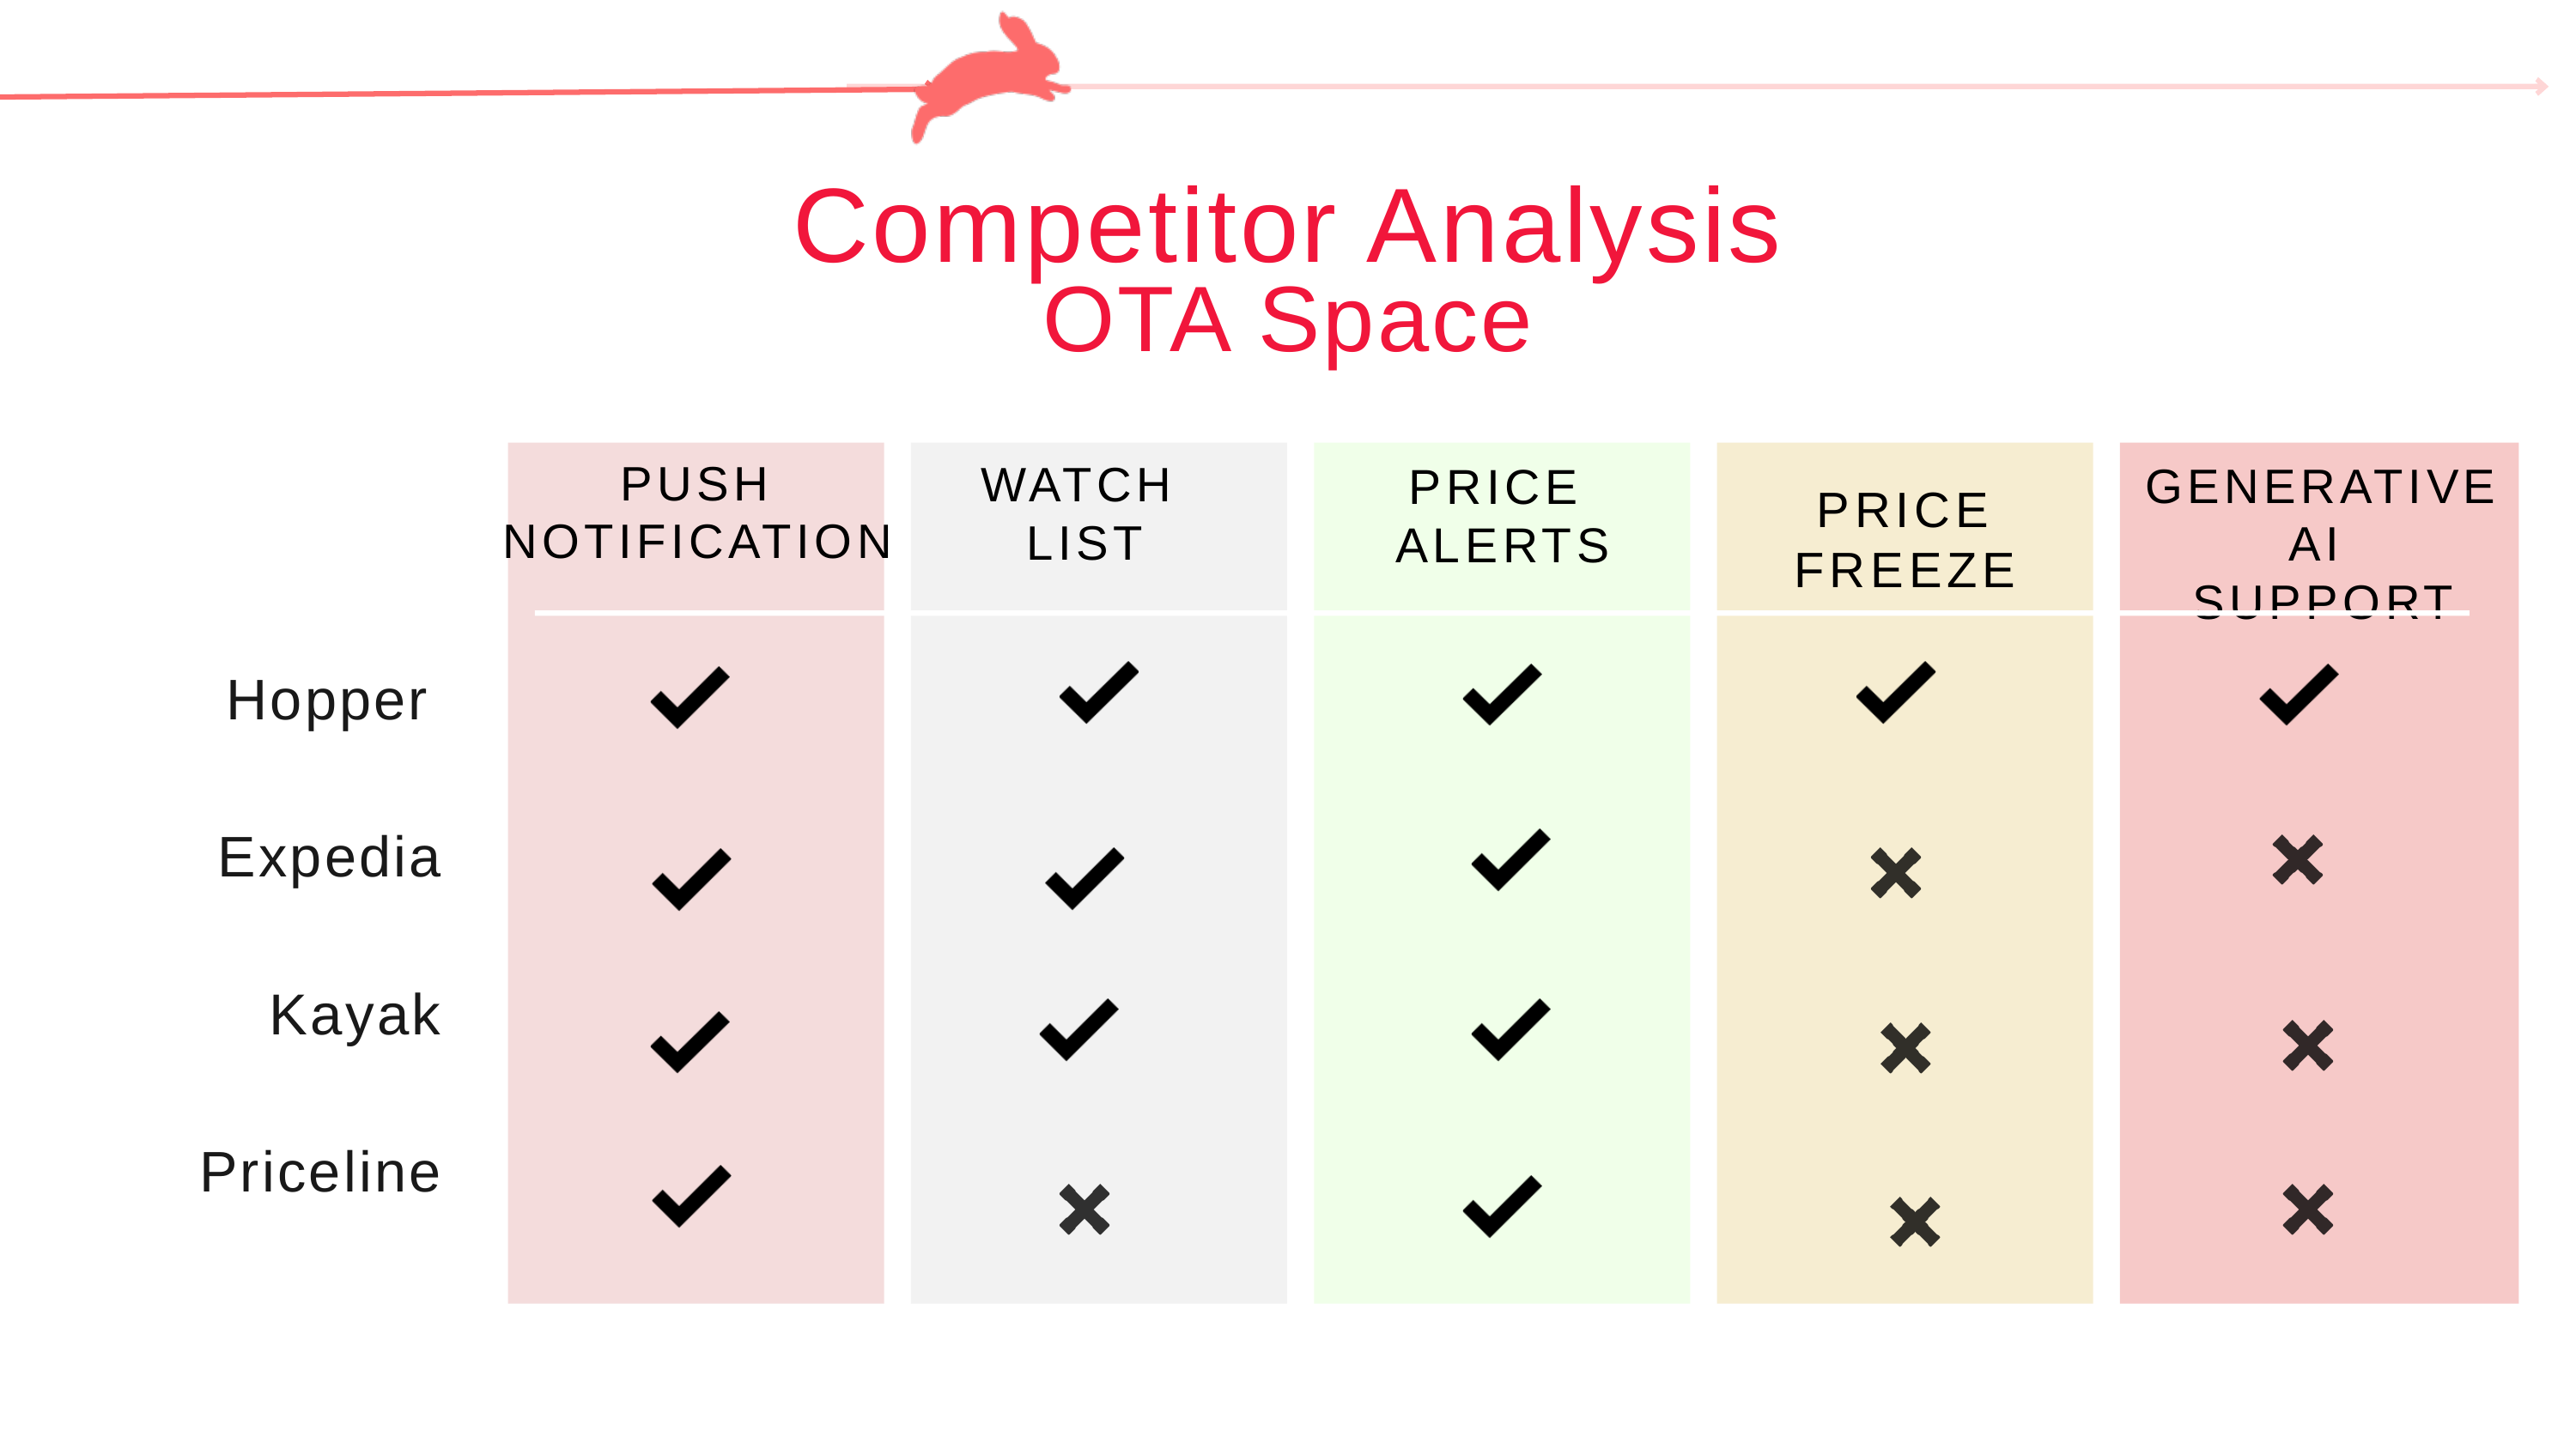

Competitor Analysis
OTA Space

PUSH NOTIFICATION
WATCH
LIST
PRICE
ALERTS
GENERATIVE AI
SUPPORT
PRICE FREEZE

Hopper

Expedia

Kayak

Priceline